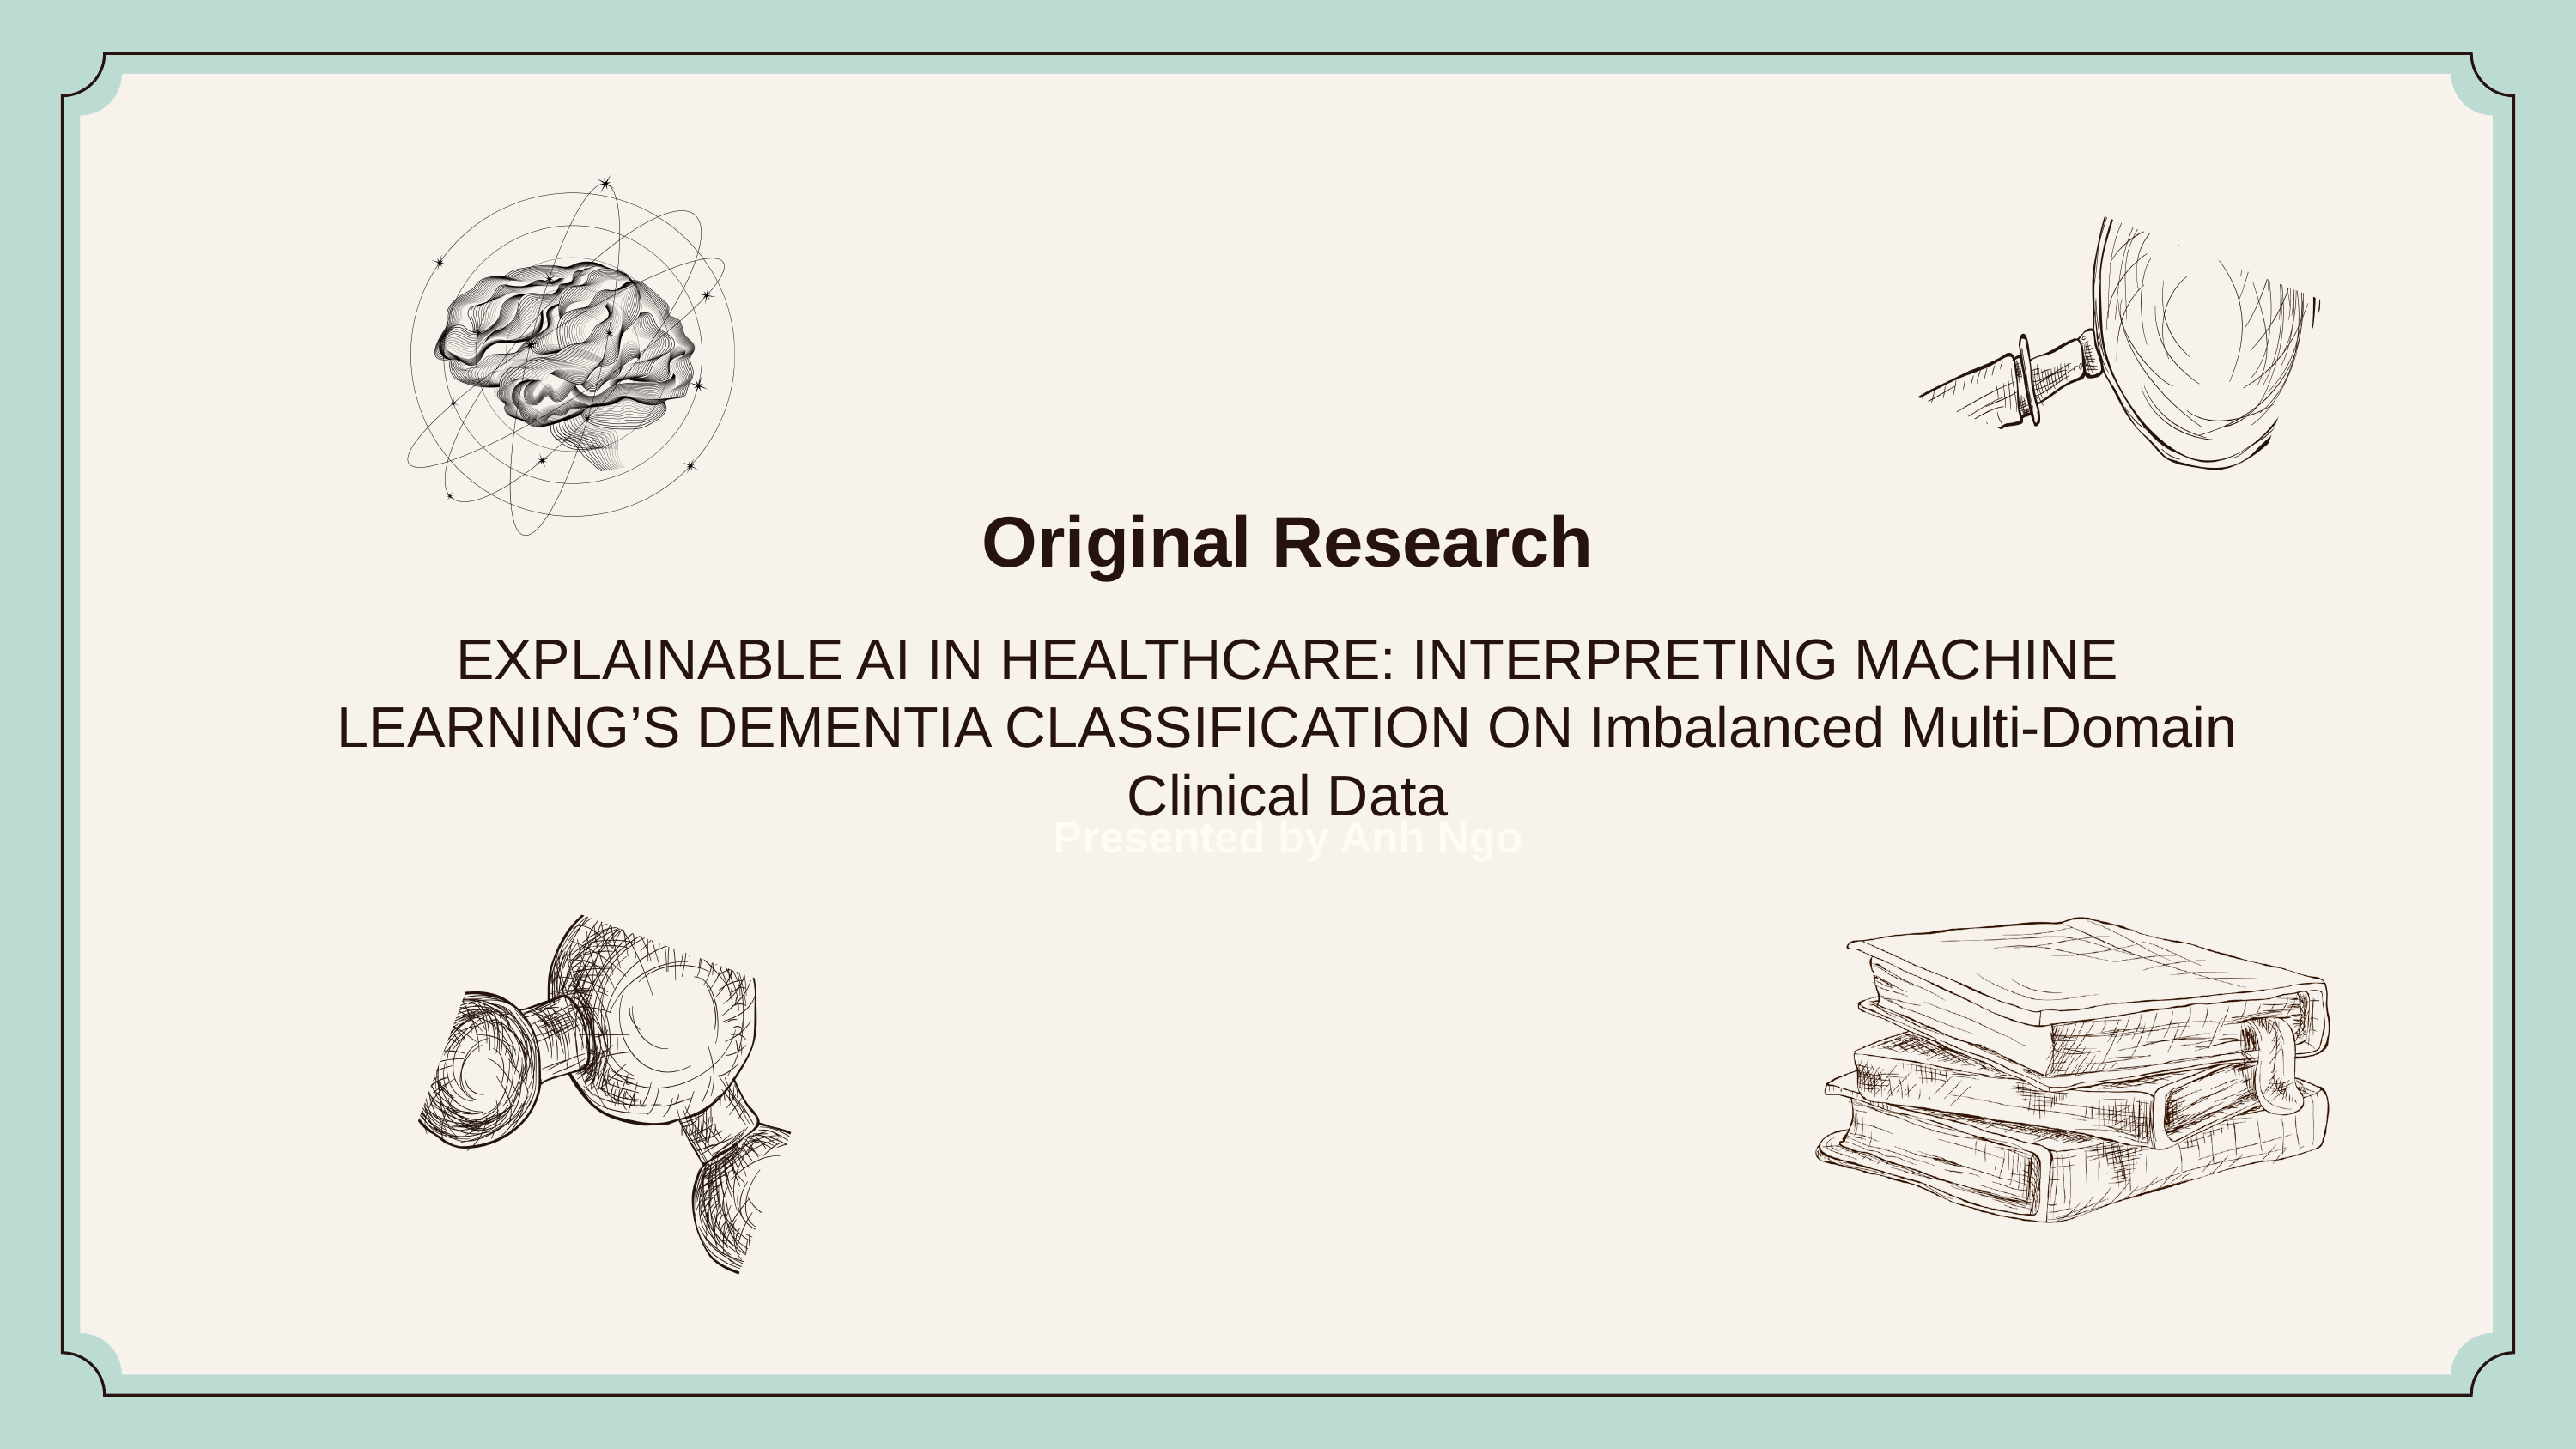

Original Research
EXPLAINABLE AI IN HEALTHCARE: INTERPRETING MACHINE LEARNING’S DEMENTIA CLASSIFICATION ON Imbalanced Multi-Domain Clinical Data
Presented by Anh Ngo